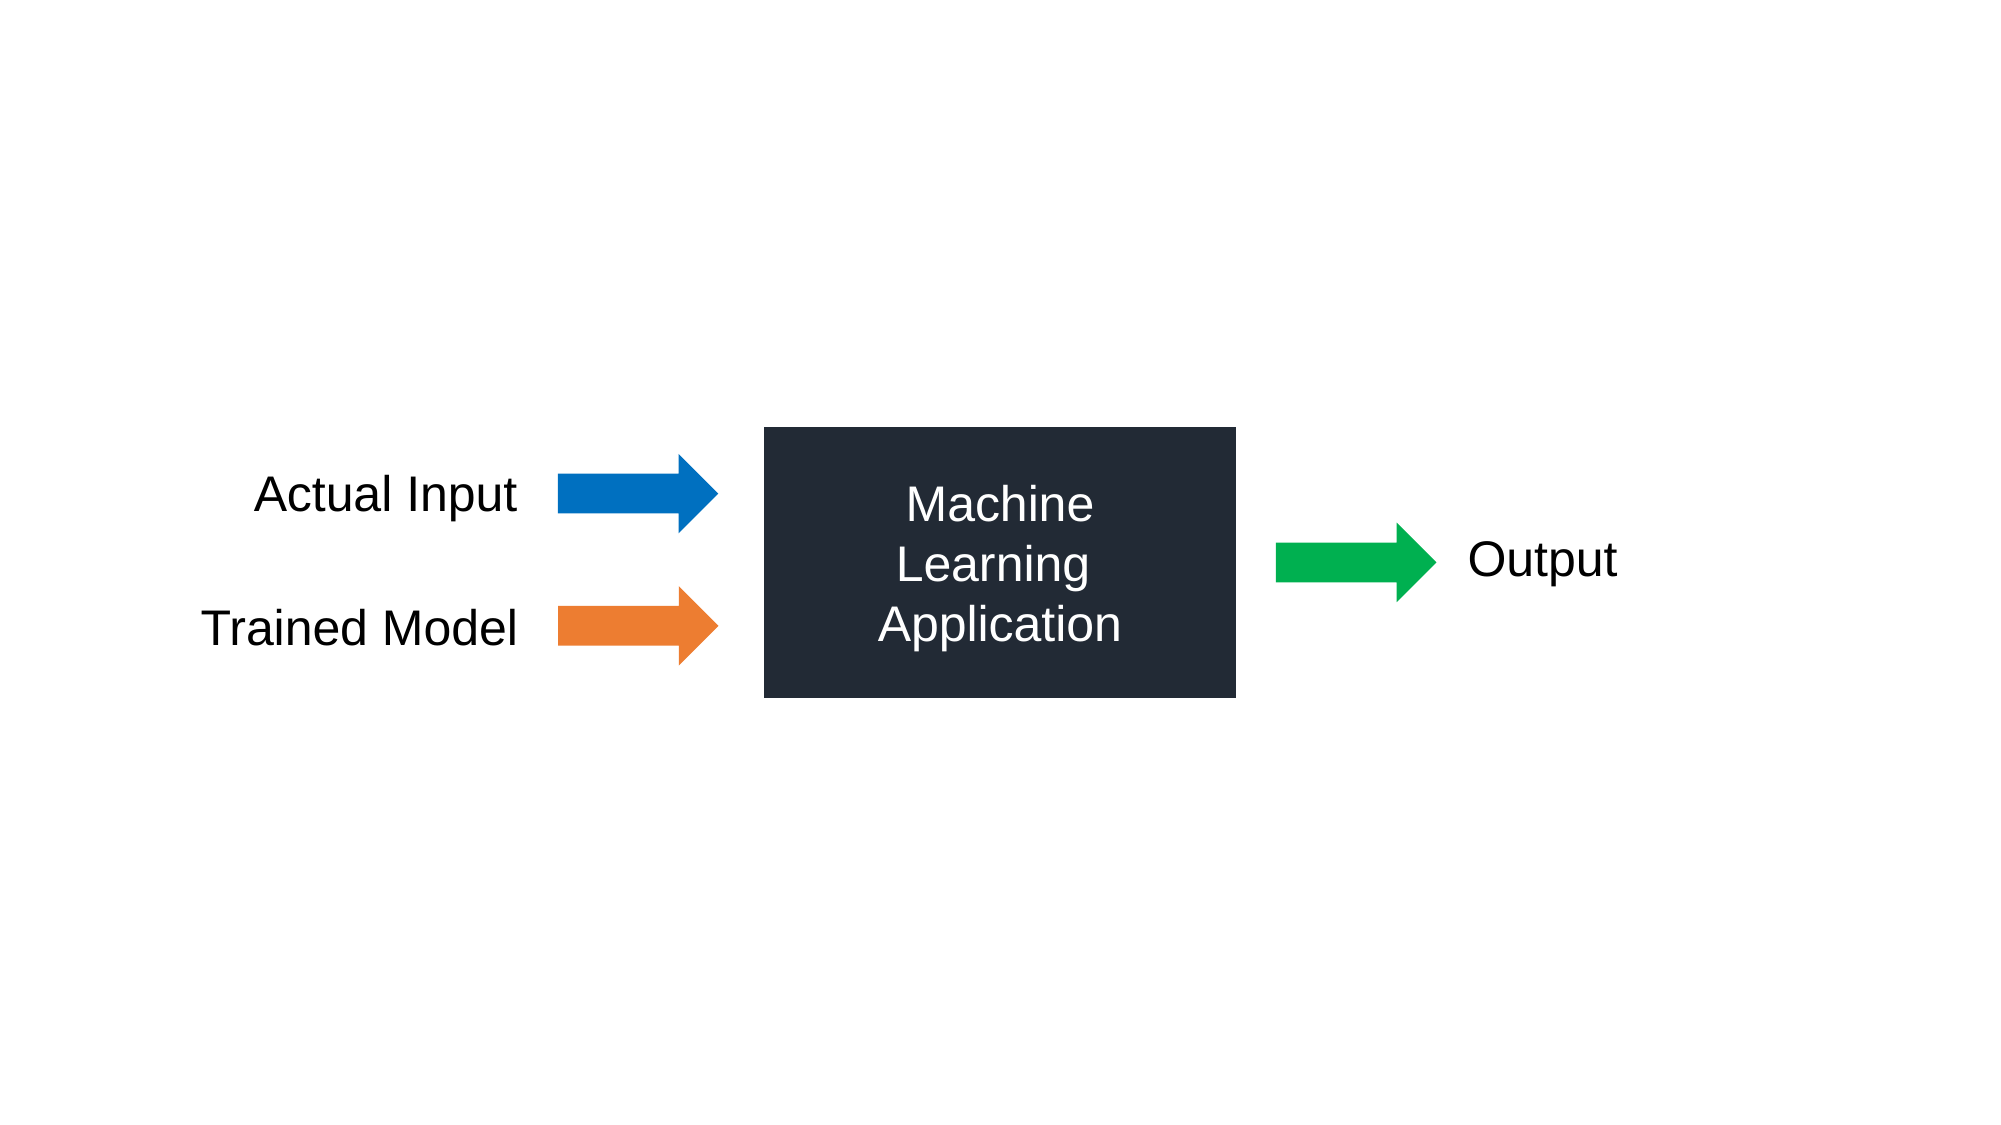

Actual Input

Machine
Learning
Application
Output

Trained Model